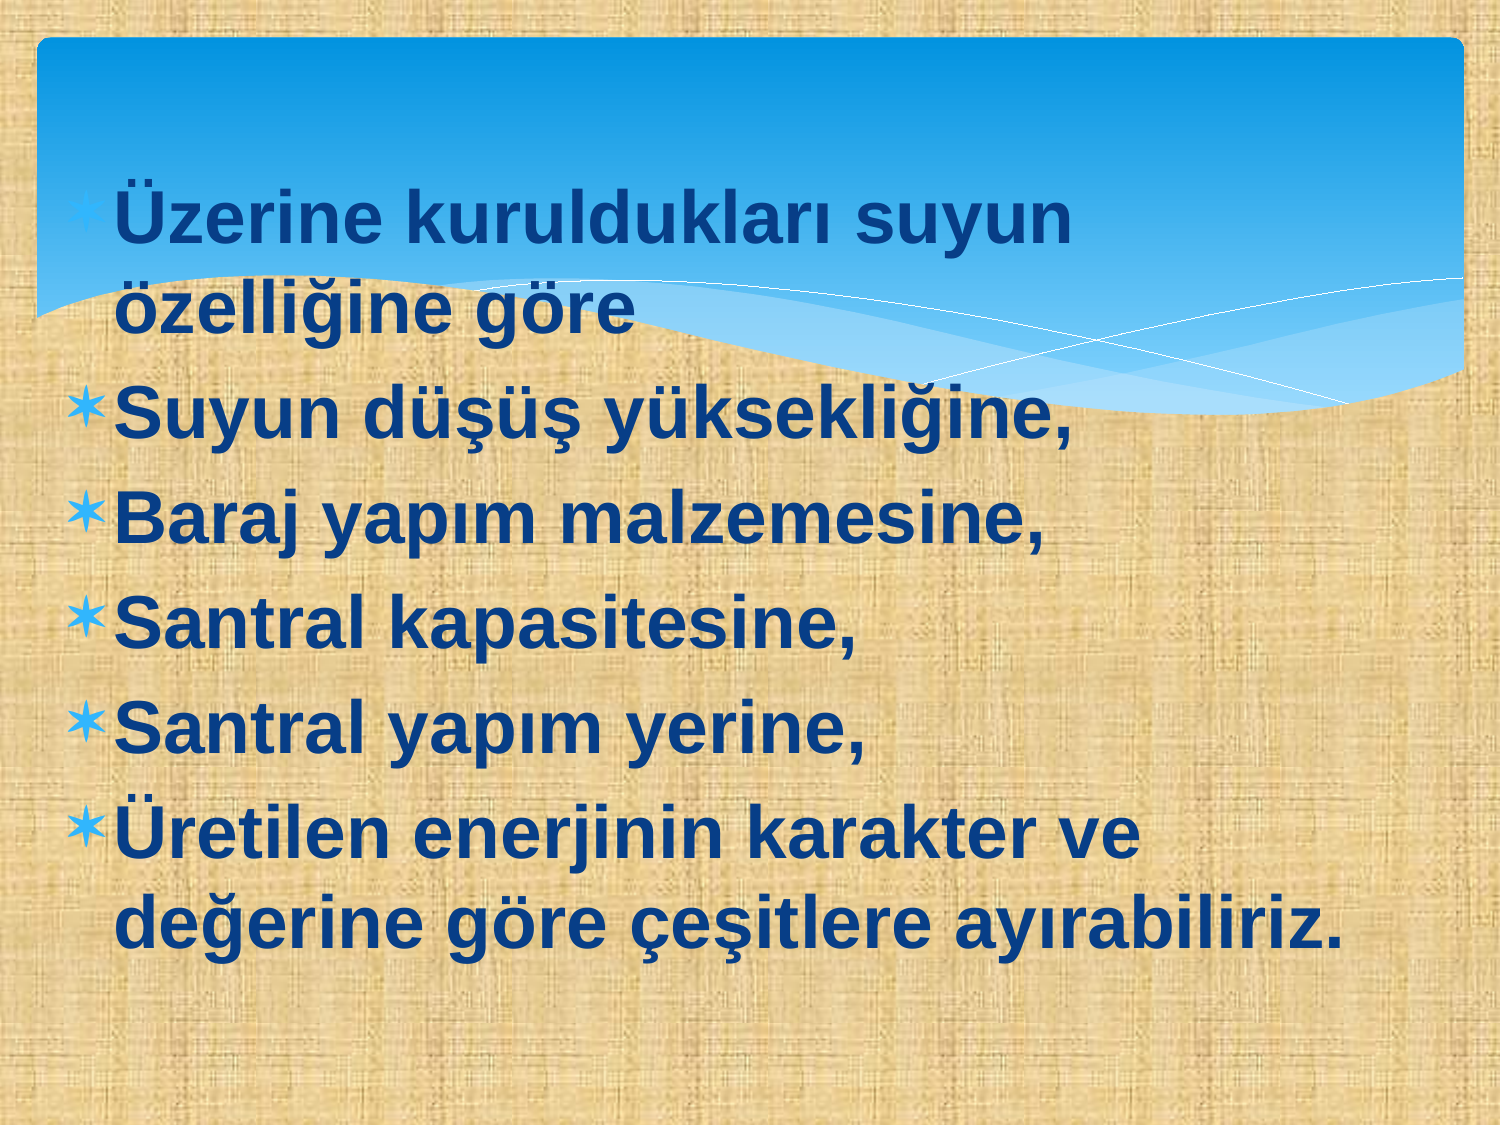

Üzerine kuruldukları suyun özelliğine göre
Suyun düşüş yüksekliğine,
Baraj yapım malzemesine,
Santral kapasitesine,
Santral yapım yerine,
Üretilen enerjinin karakter ve değerine göre çeşitlere ayırabiliriz.